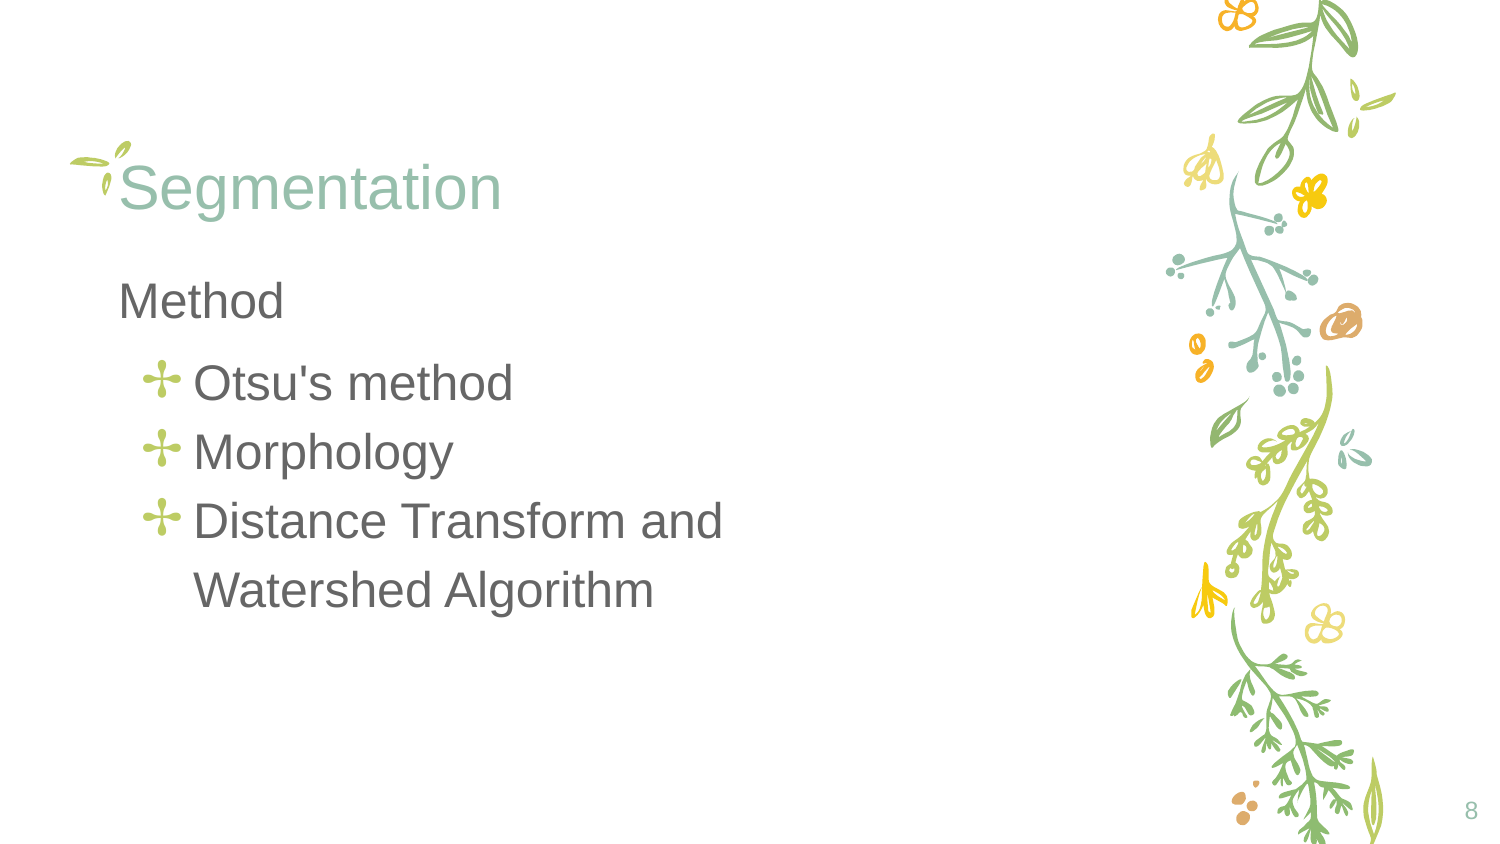

# Segmentation
Method
Otsu's method
Morphology
Distance Transform and Watershed Algorithm
8